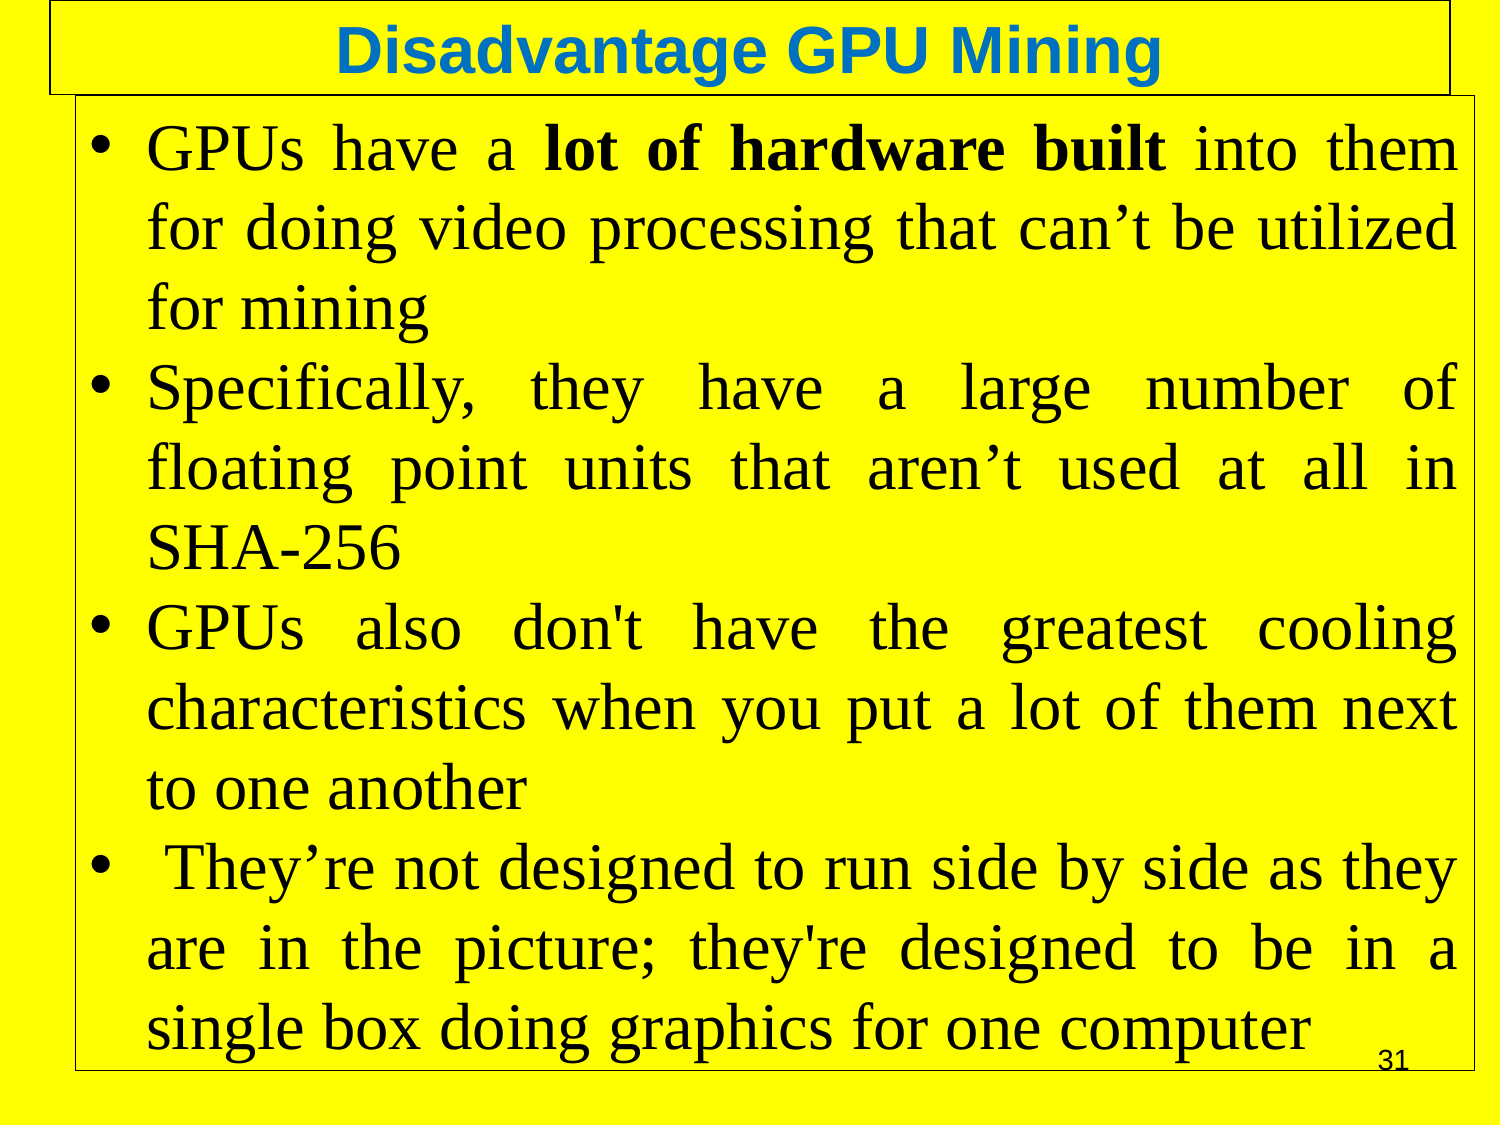

Disadvantage GPU Mining
GPUs have a lot of hardware built into them for doing video processing that can’t be utilized for mining
Specifically, they have a large number of floating point units that aren’t used at all in SHA‐256
GPUs also don't have the greatest cooling characteristics when you put a lot of them next to one another
 They’re not designed to run side by side as they are in the picture; they're designed to be in a single box doing graphics for one computer
31